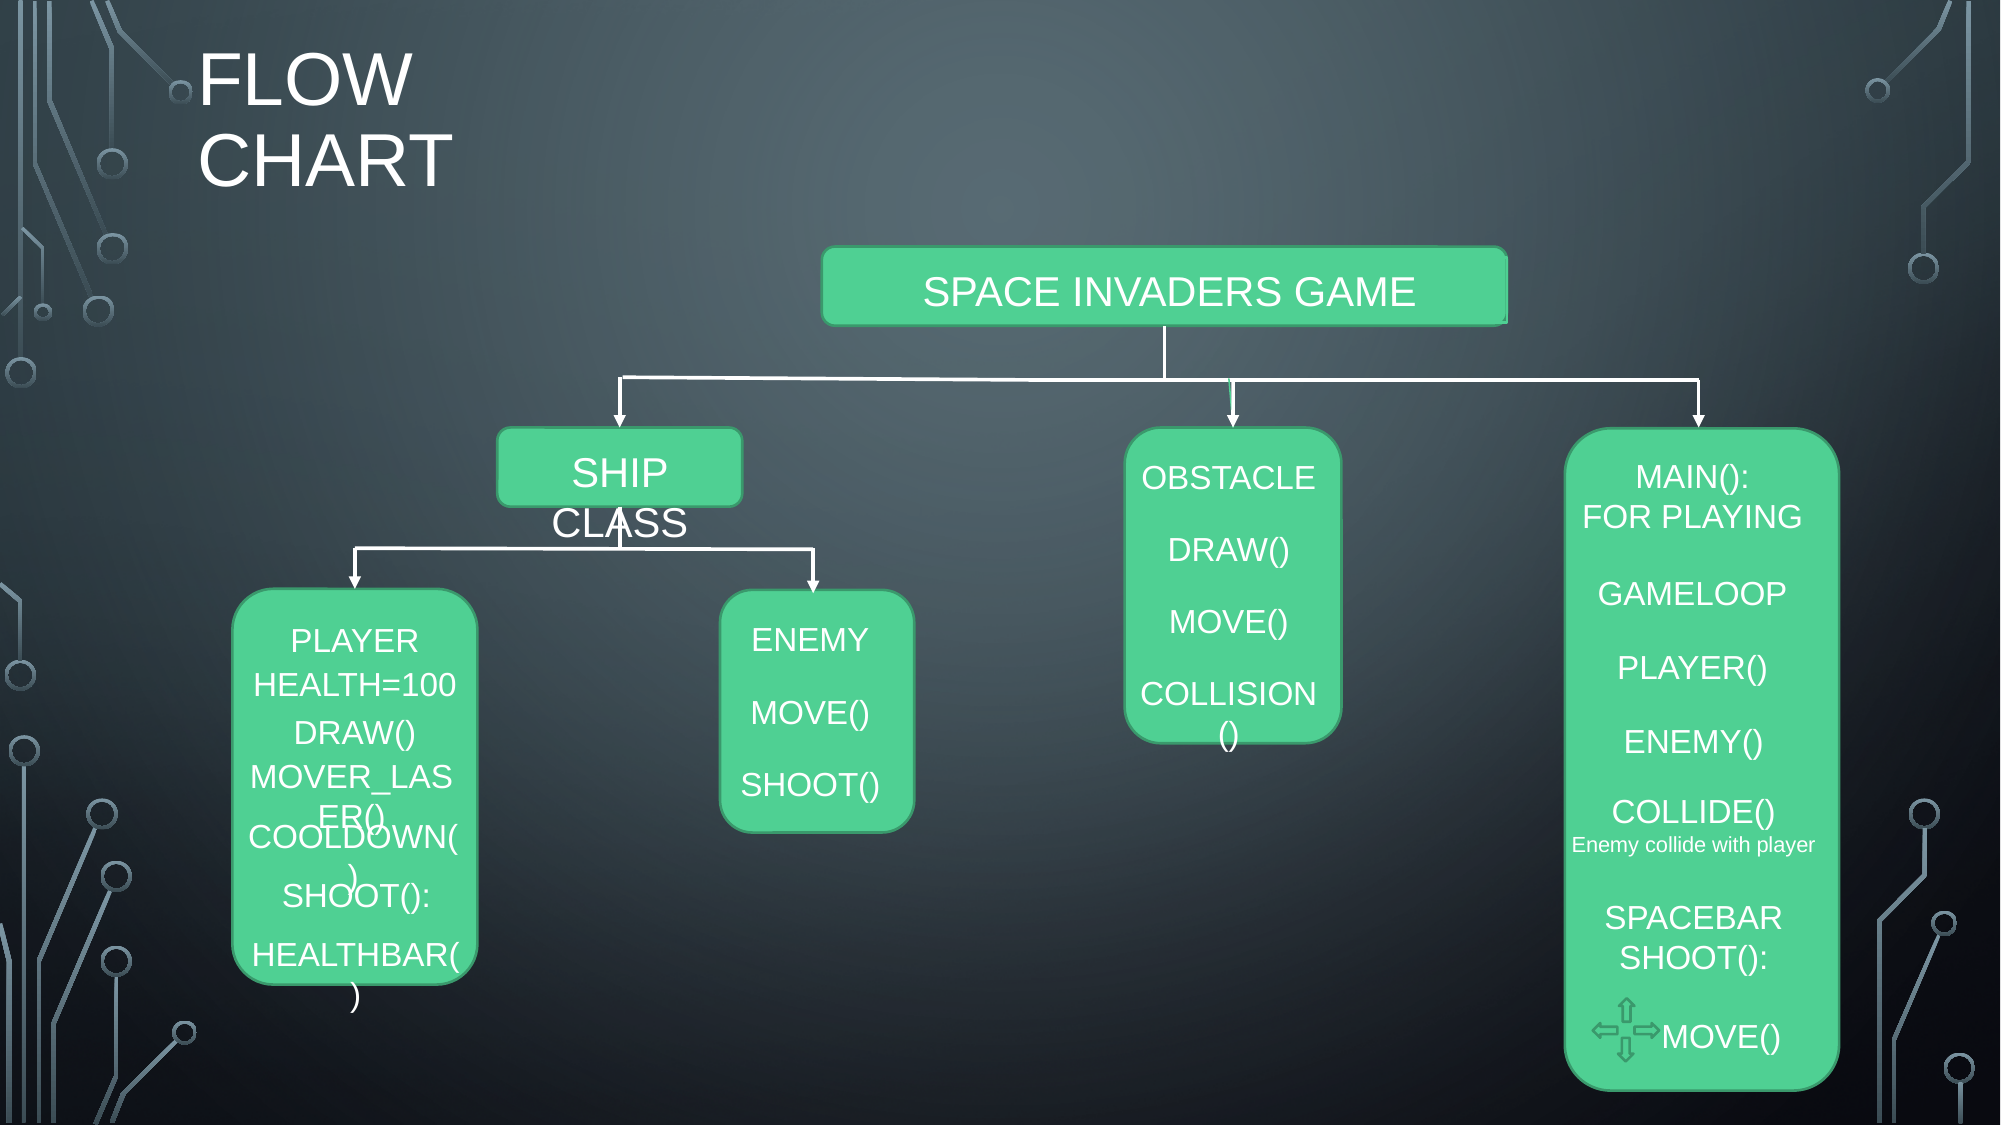

# Flow Chart

SPACE INVADERS GAME

SHIP CLASS
MAIN():
FOR PLAYING
OBSTACLE
DRAW()
GAMELOOP

MOVE()
ENEMY
PLAYER
PLAYER()
HEALTH=100
COLLISION ()
MOVE()
DRAW()
ENEMY()
MOVER_LASER()
SHOOT()
COLLIDE()
Enemy collide with player
COOLDOWN()
SHOOT():
SPACEBAR
SHOOT():
HEALTHBAR()

      MOVE()